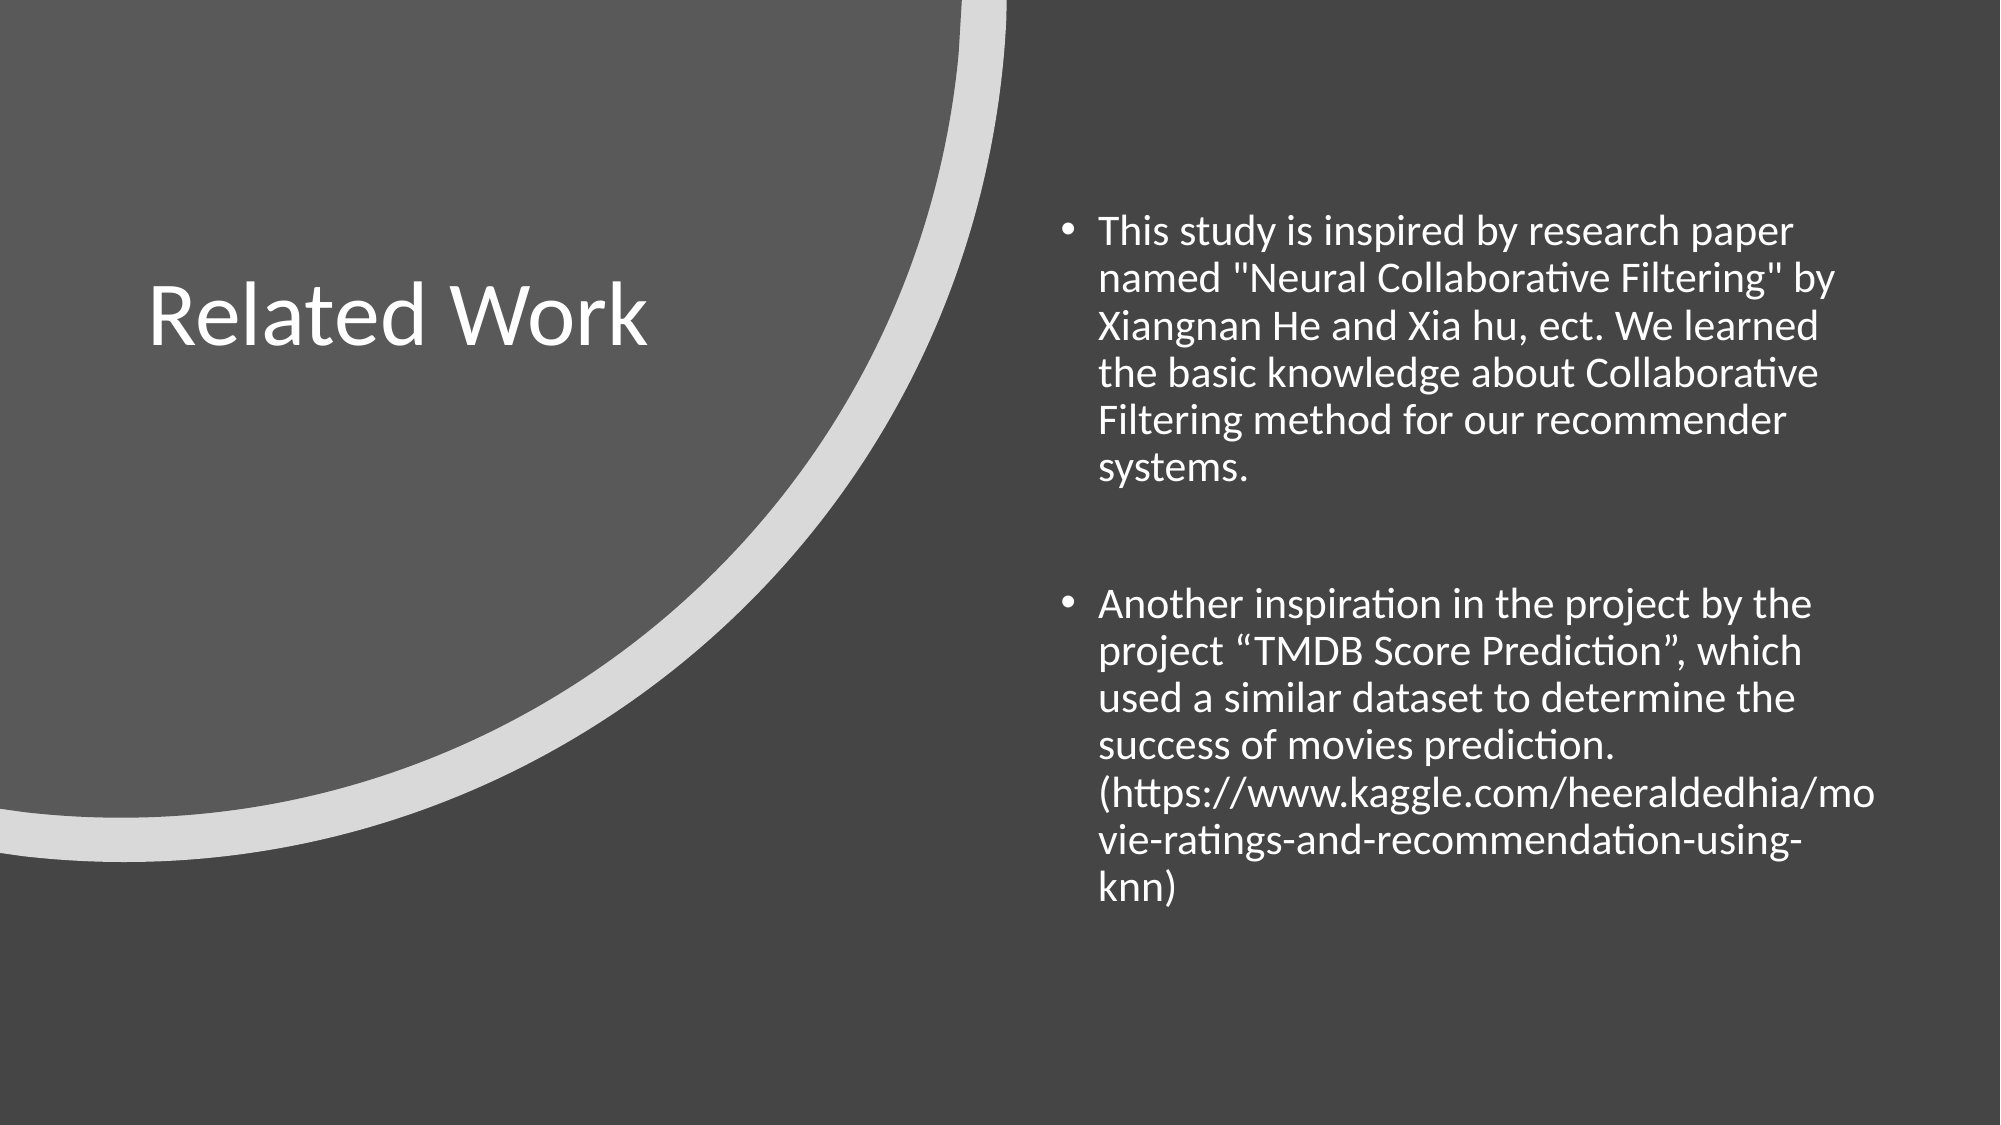

# Related Work
This study is inspired by research paper named "Neural Collaborative Filtering" by Xiangnan He and Xia hu, ect. We learned the basic knowledge about Collaborative Filtering method for our recommender systems.

Another inspiration in the project by the project “TMDB Score Prediction”, which used a similar dataset to determine the success of movies prediction. (https://www.kaggle.com/heeraldedhia/movie-ratings-and-recommendation-using-knn)